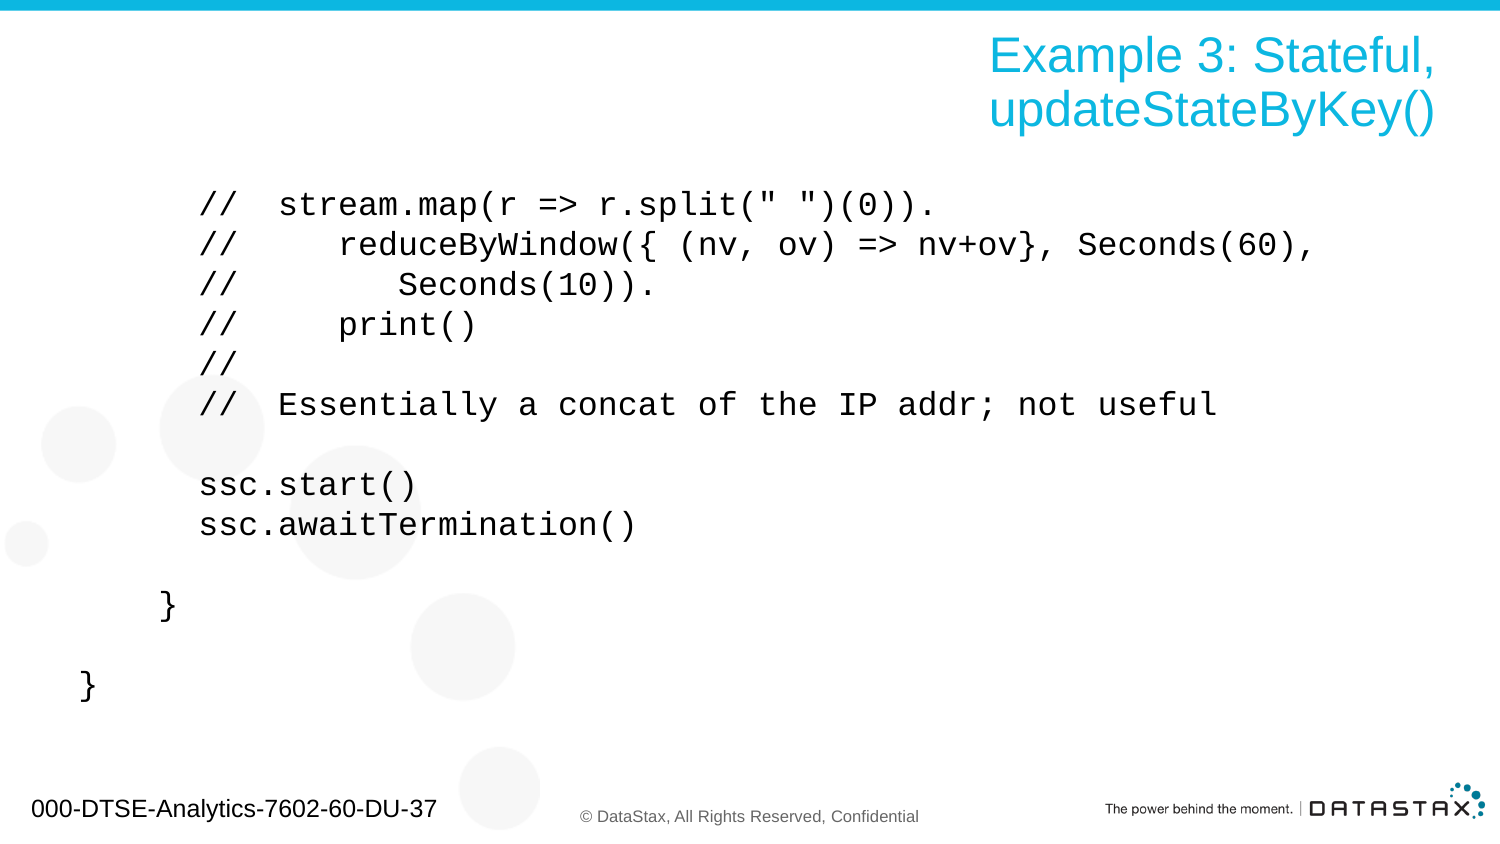

# Example 3: Stateful, updateStateByKey()
      //  stream.map(r => r.split(" ")(0)).
      //     reduceByWindow({ (nv, ov) => nv+ov}, Seconds(60),
      //        Seconds(10)).
      //     print()
      //
      //  Essentially a concat of the IP addr; not useful

      ssc.start()
      ssc.awaitTermination()

    }

}
000-DTSE-Analytics-7602-60-DU-37